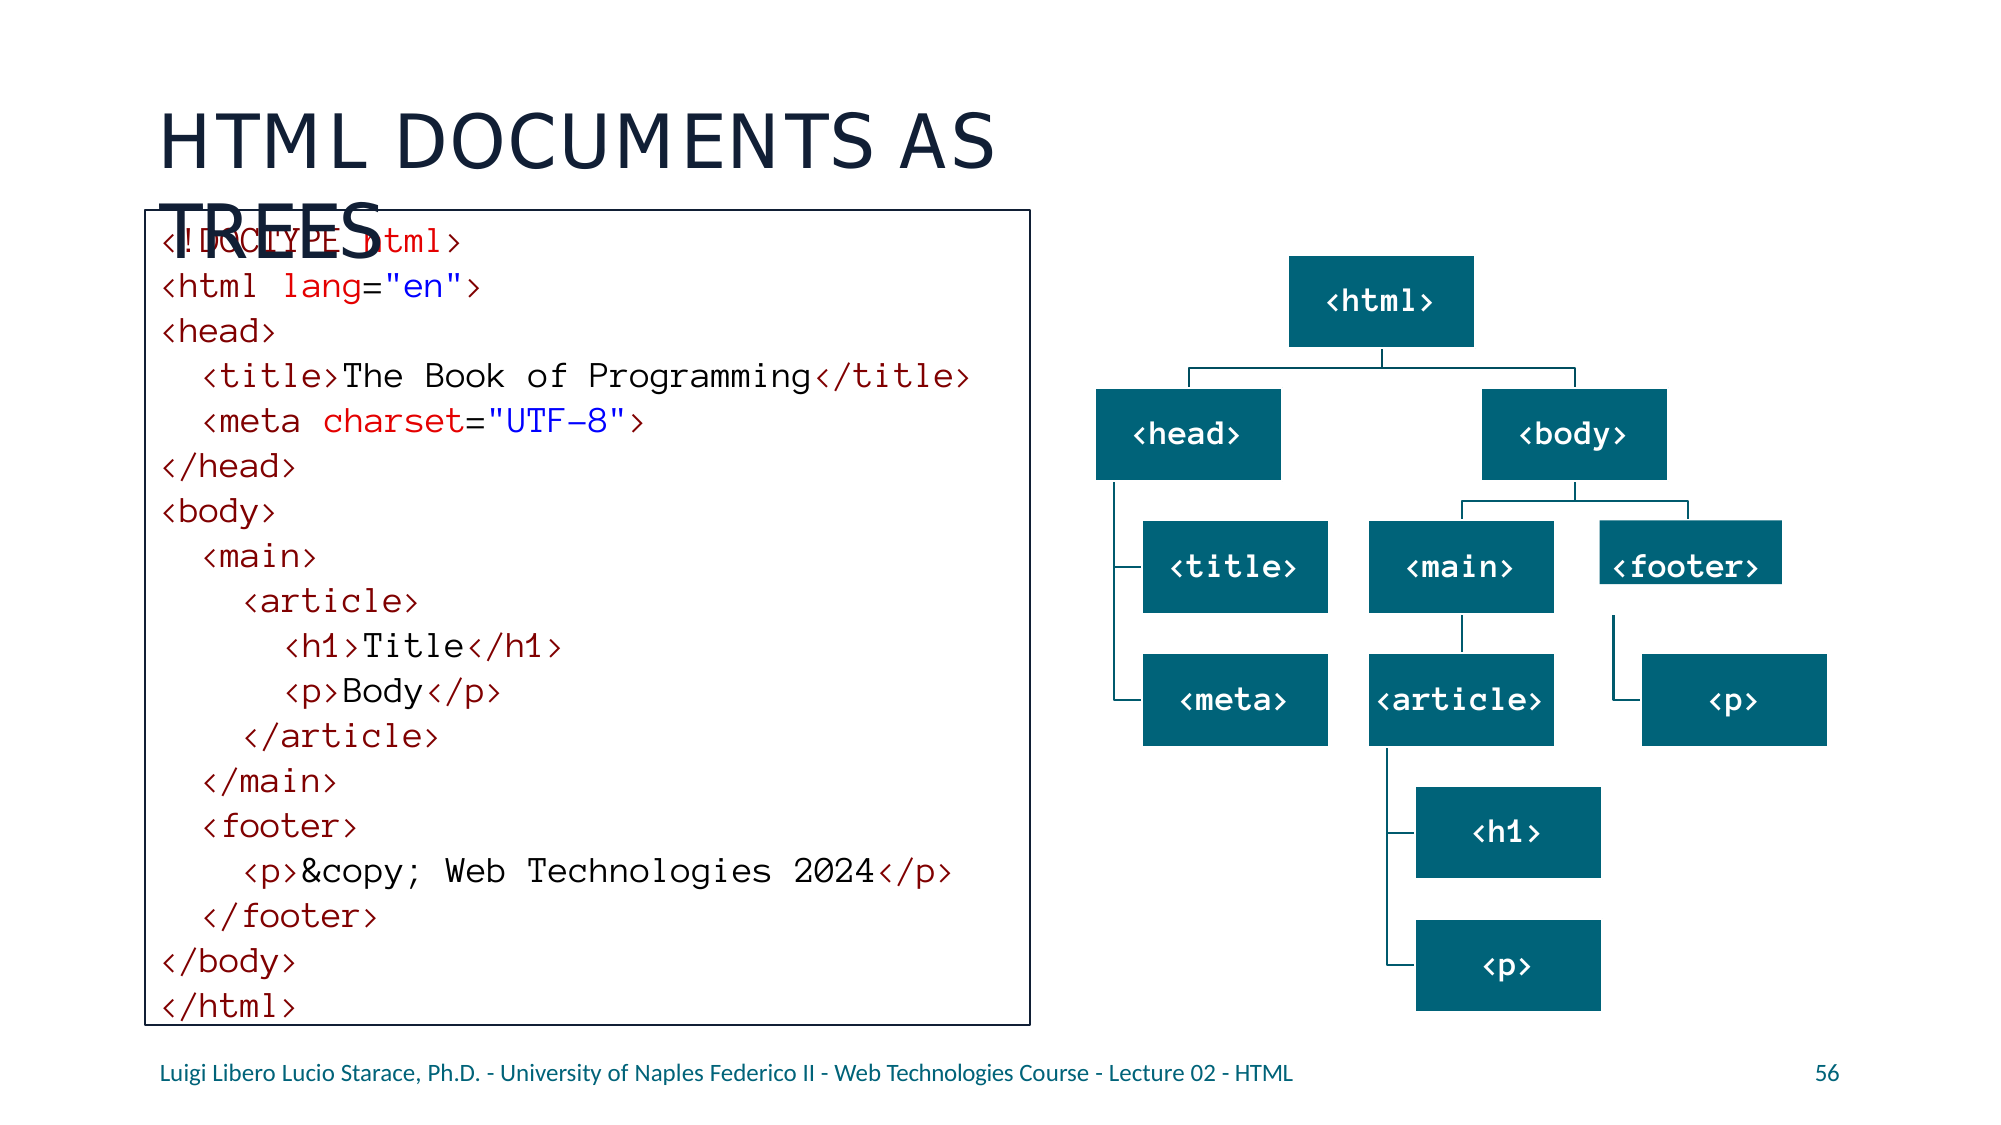

# HTML DOCUMENTS AS TREES
<!DOCTYPE html>
<html lang="en">
<head>
<title>The Book of Programming</title>
<meta charset="UTF-8">
</head>
<body>
<main>
<article>
<h1>Title</h1>
<p>Body</p>
</article>
</main>
<footer>
<p>&copy; Web Technologies 2024</p>
</footer>
</body>
</html>

<html>

<head>
<body>

<title>
<main>

<footer>

<meta>
<article>
<p>

<h1>

<p>
Luigi Libero Lucio Starace, Ph.D. - University of Naples Federico II - Web Technologies Course - Lecture 02 - HTML
56